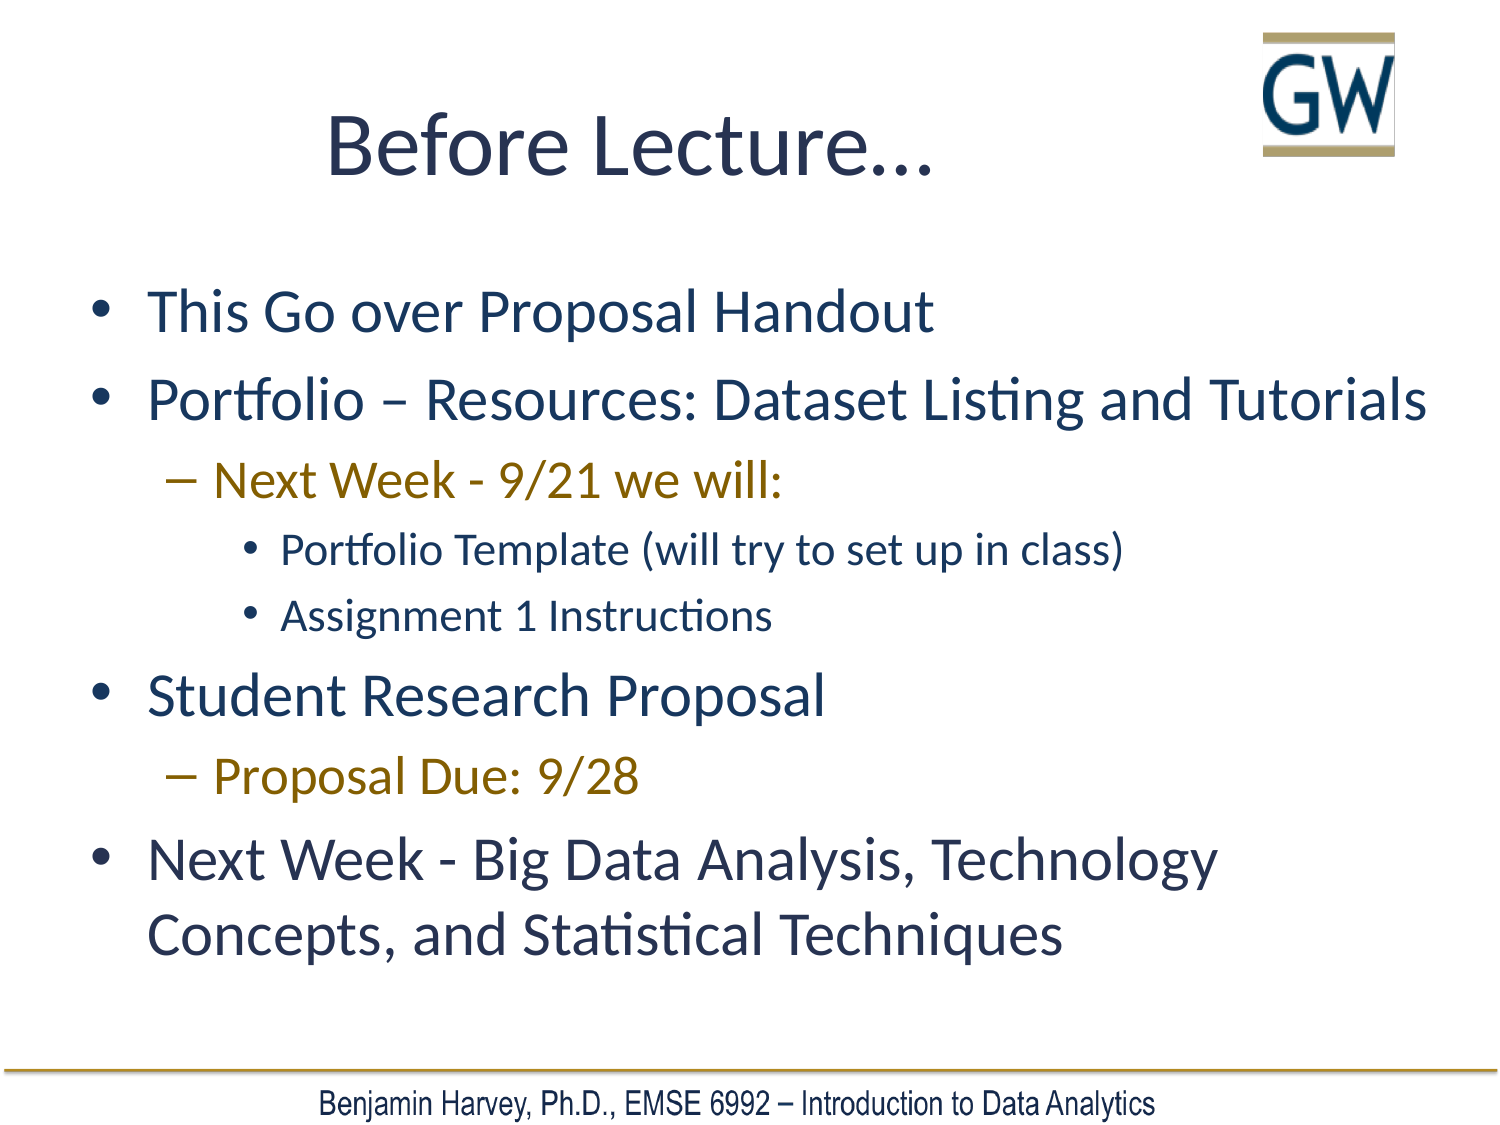

# Before Lecture…
This Go over Proposal Handout
Portfolio – Resources: Dataset Listing and Tutorials
Next Week - 9/21 we will:
Portfolio Template (will try to set up in class)
Assignment 1 Instructions
Student Research Proposal
Proposal Due: 9/28
Next Week - Big Data Analysis, Technology Concepts, and Statistical Techniques